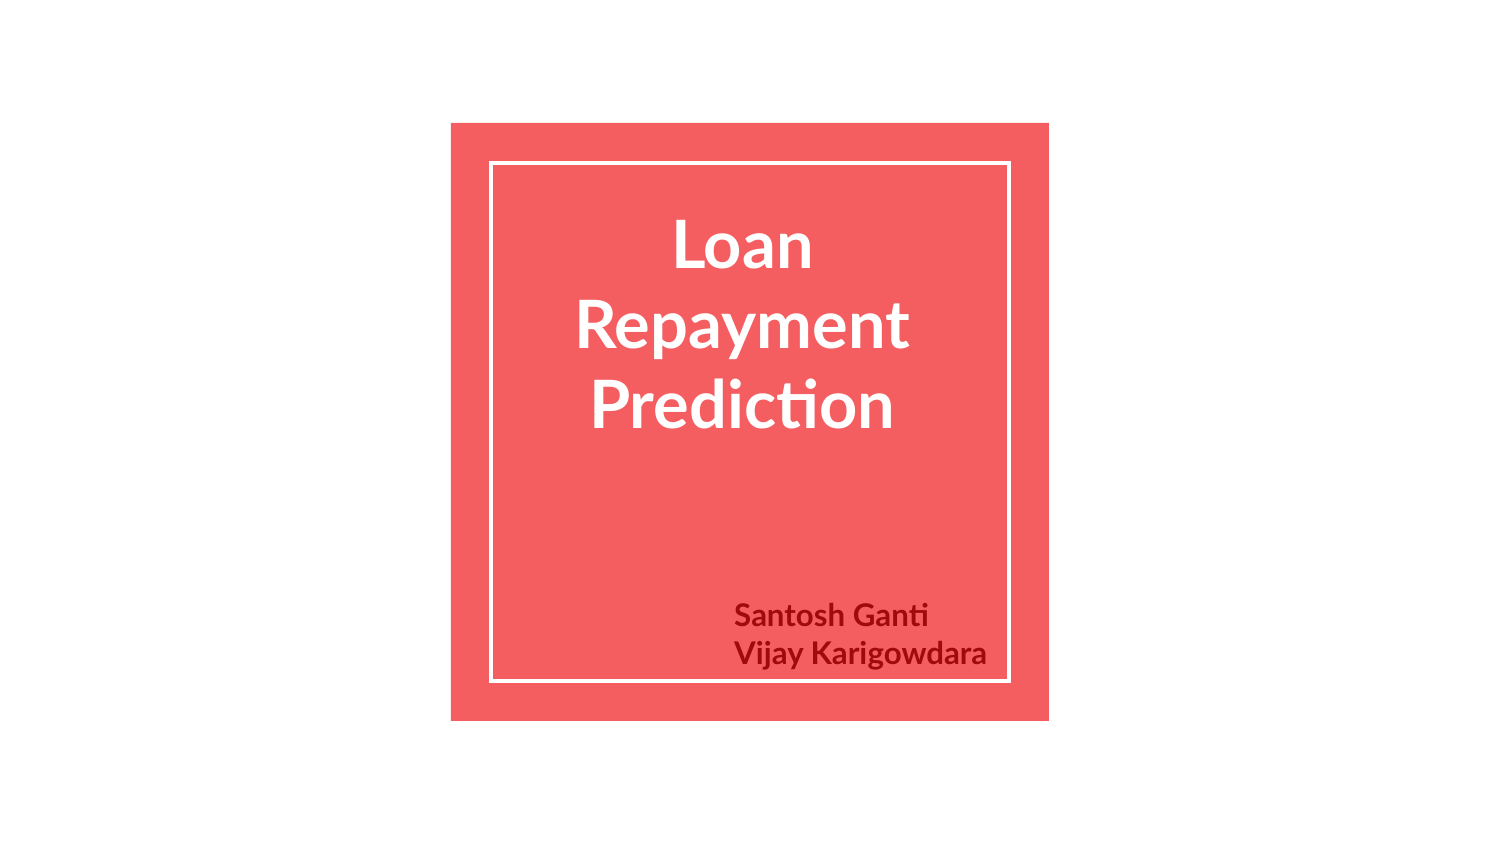

# Loan Repayment Prediction
Santosh Ganti
Vijay Karigowdara